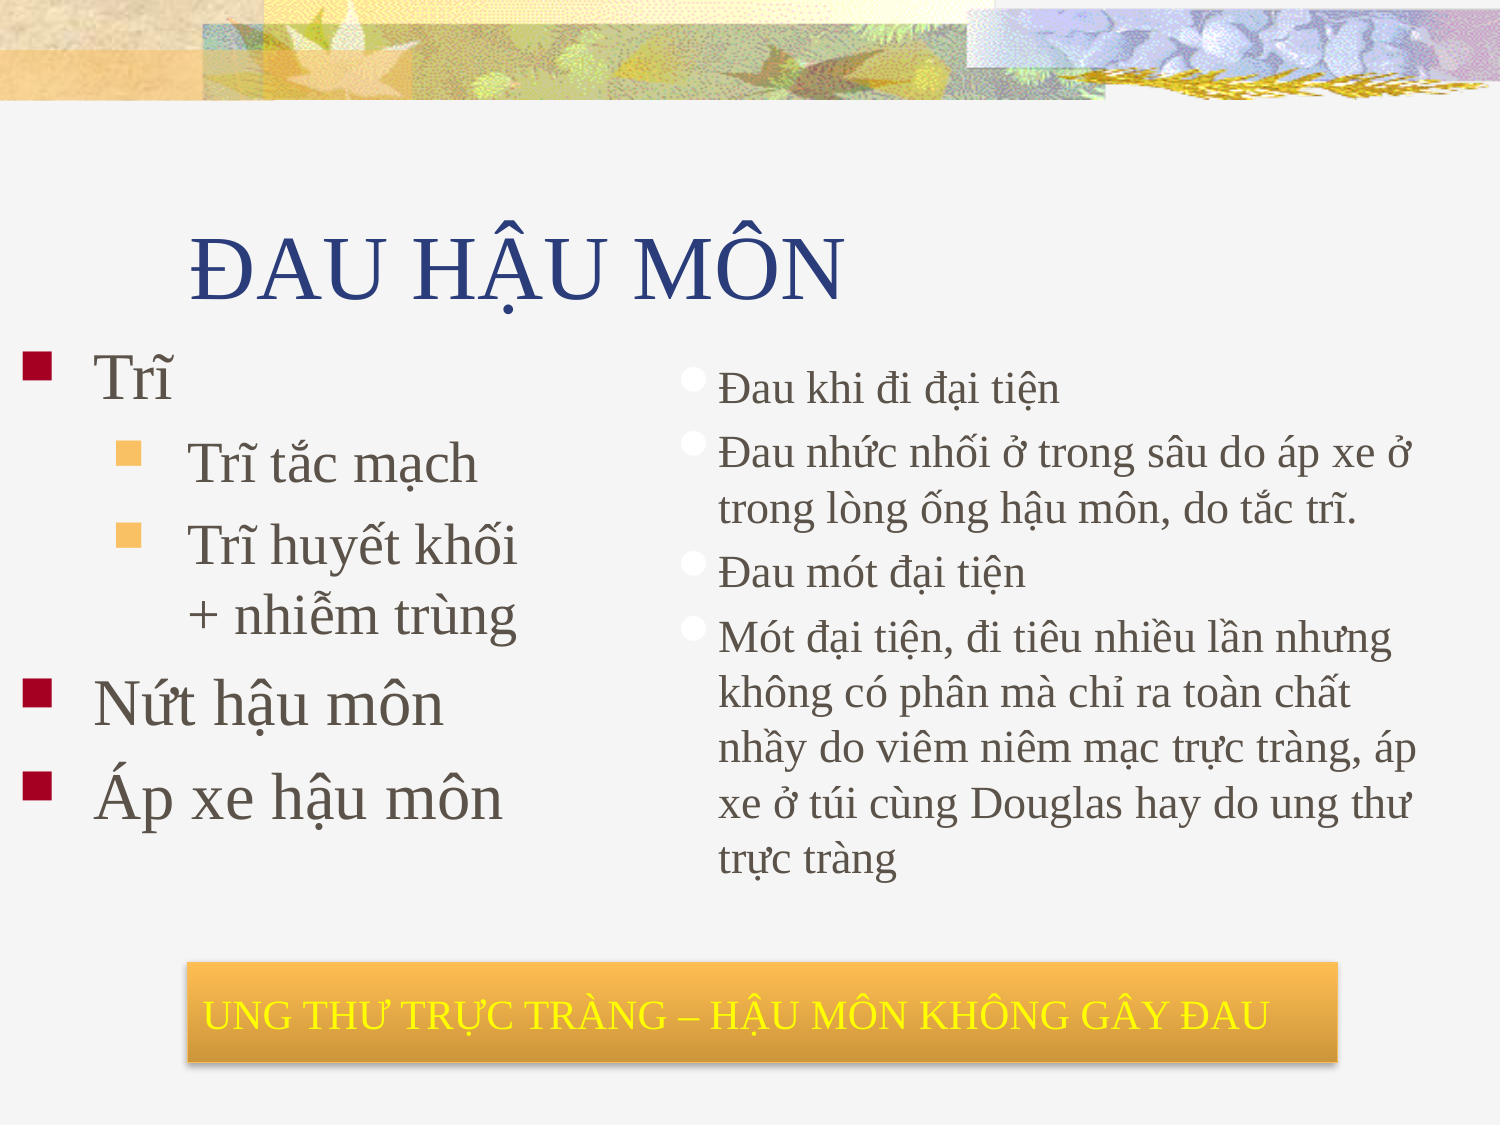

# ĐAU HẬU MÔN
Trĩ
Trĩ tắc mạch
Trĩ huyết khối + nhiễm trùng
Nứt hậu môn
Áp xe hậu môn
Đau khi đi đại tiện
Đau nhức nhối ở trong sâu do áp xe ở trong lòng ống hậu môn, do tắc trĩ.
Đau mót đại tiện
Mót đại tiện, đi tiêu nhiều lần nhưng không có phân mà chỉ ra toàn chất nhầy do viêm niêm mạc trực tràng, áp xe ở túi cùng Douglas hay do ung thư trực tràng
UNG THƯ TRỰC TRÀNG – HẬU MÔN KHÔNG GÂY ĐAU